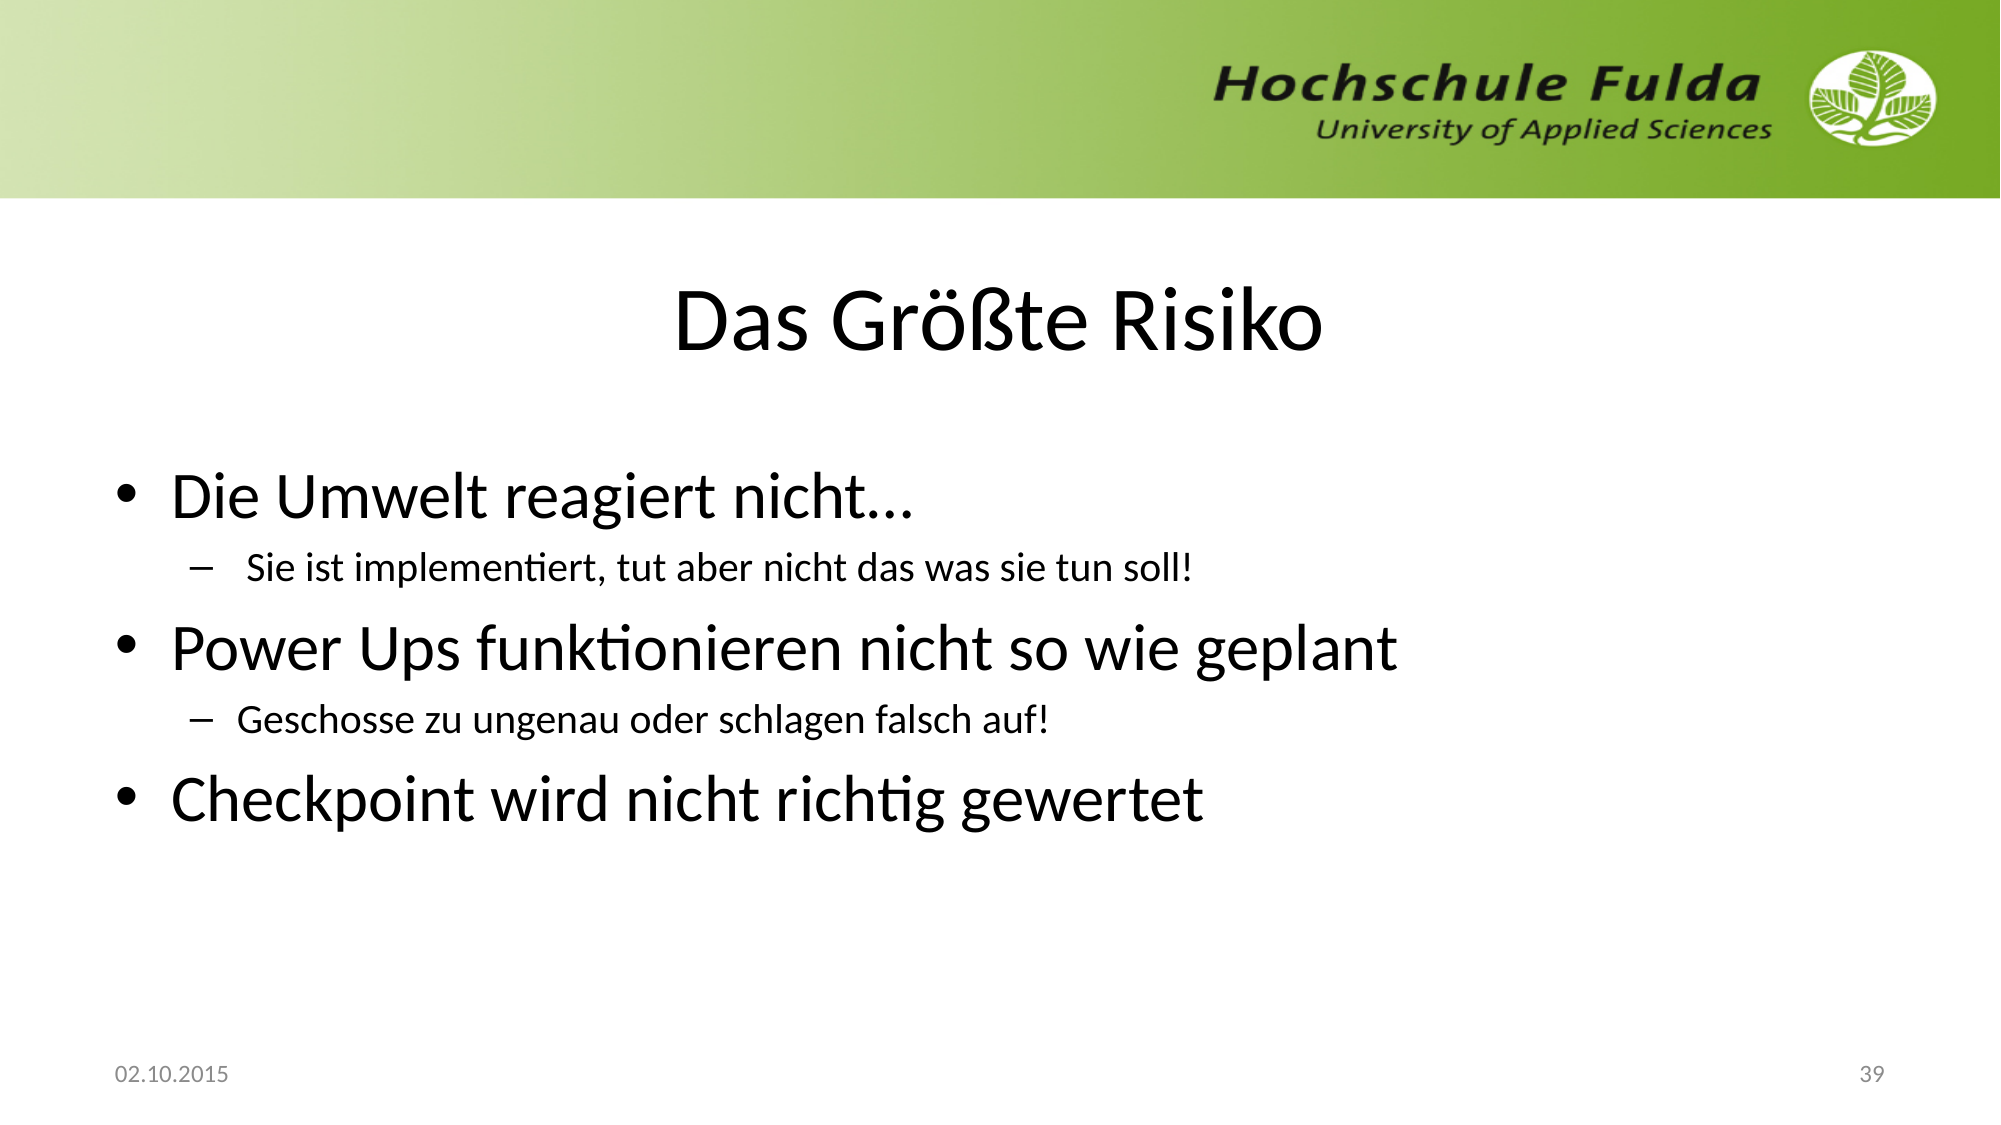

# Das Größte Risiko
Die Umwelt reagiert nicht…
Sie ist implementiert, tut aber nicht das was sie tun soll!
Power Ups funktionieren nicht so wie geplant
Geschosse zu ungenau oder schlagen falsch auf!
Checkpoint wird nicht richtig gewertet
02.10.2015
39